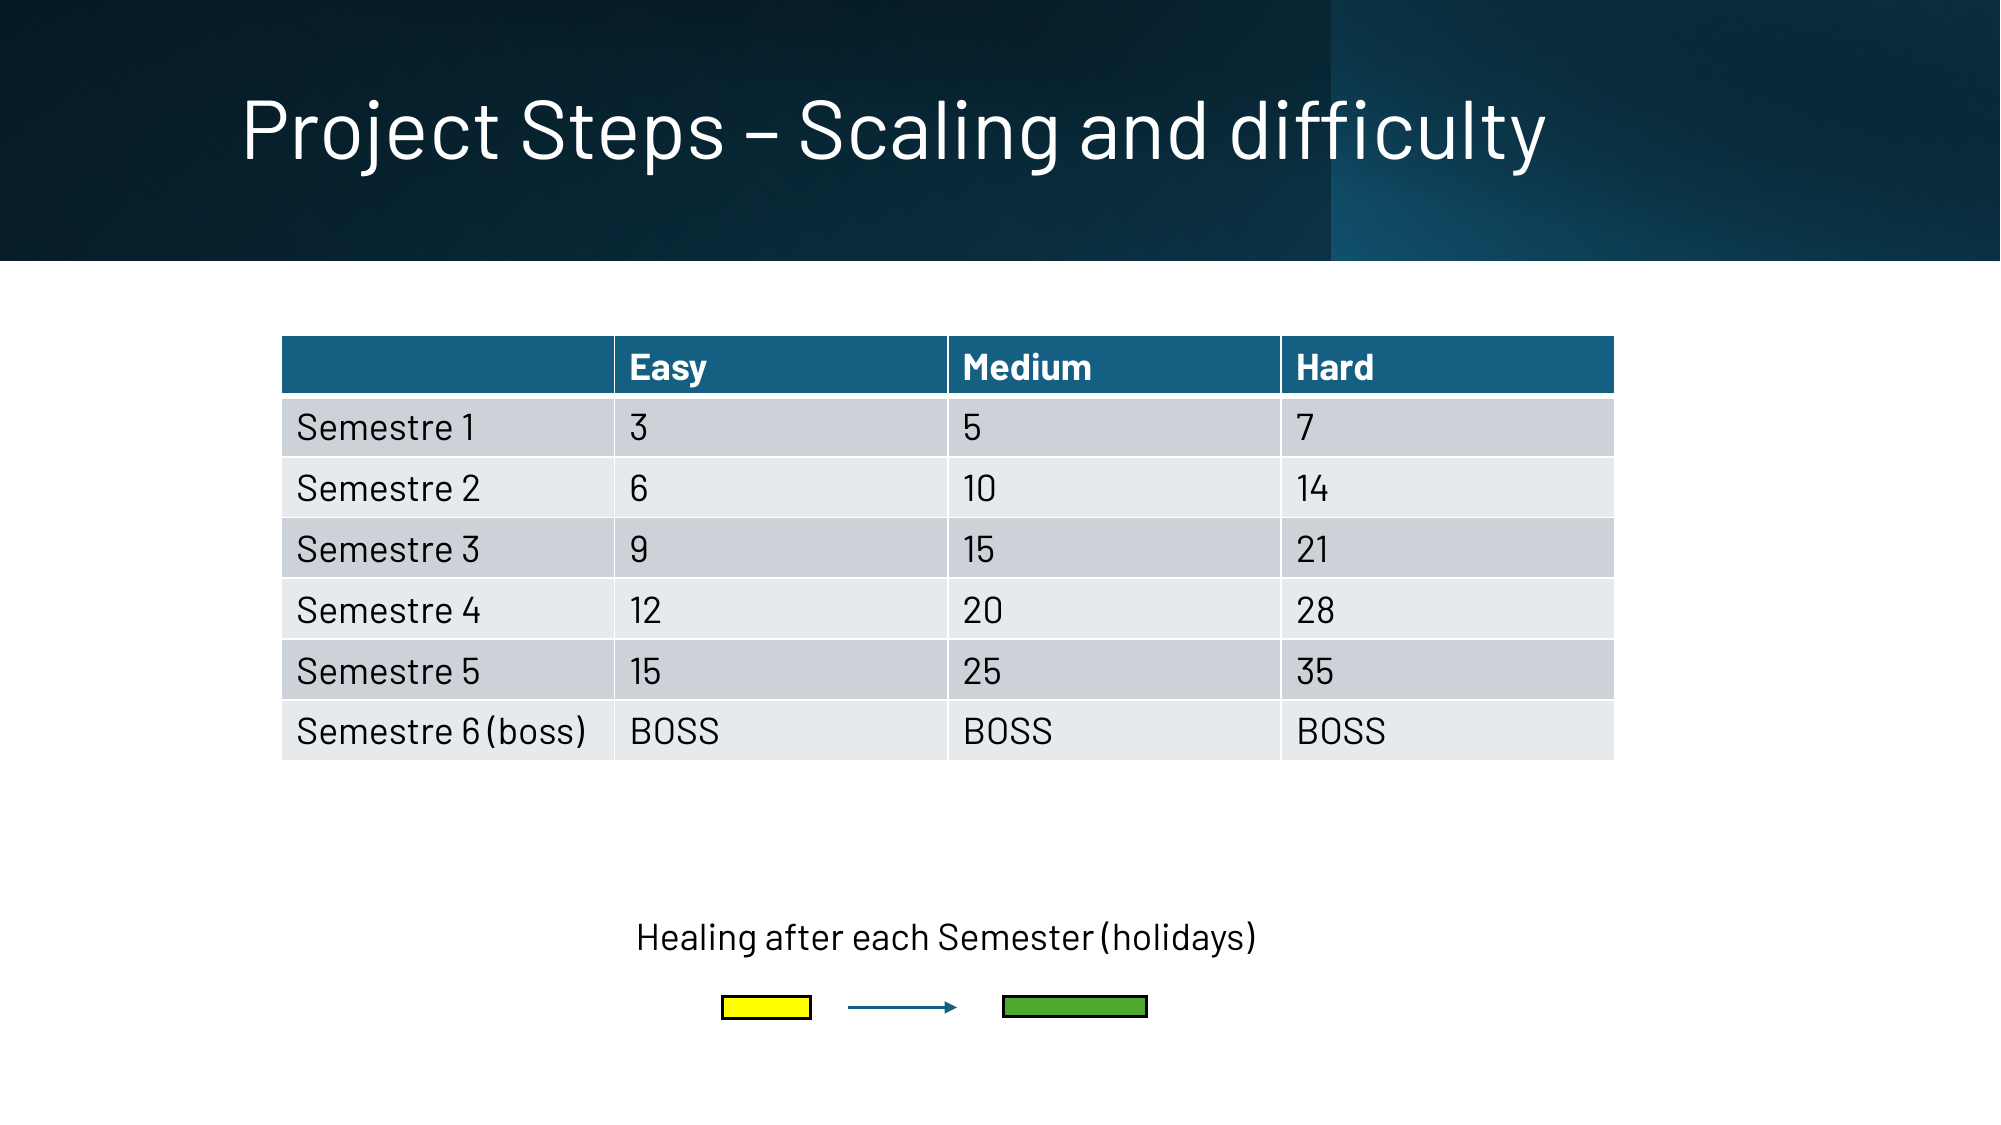

# Project Steps – Scaling and difficulty
|  | Easy | Medium | Hard |
| --- | --- | --- | --- |
| Semestre 1 | 3 | 5 | 7 |
| Semestre 2 | 6 | 10 | 14 |
| Semestre 3 | 9 | 15 | 21 |
| Semestre 4 | 12 | 20 | 28 |
| Semestre 5 | 15 | 25 | 35 |
| Semestre 6 (boss) | BOSS | BOSS | BOSS |
Healing after each Semester (holidays)